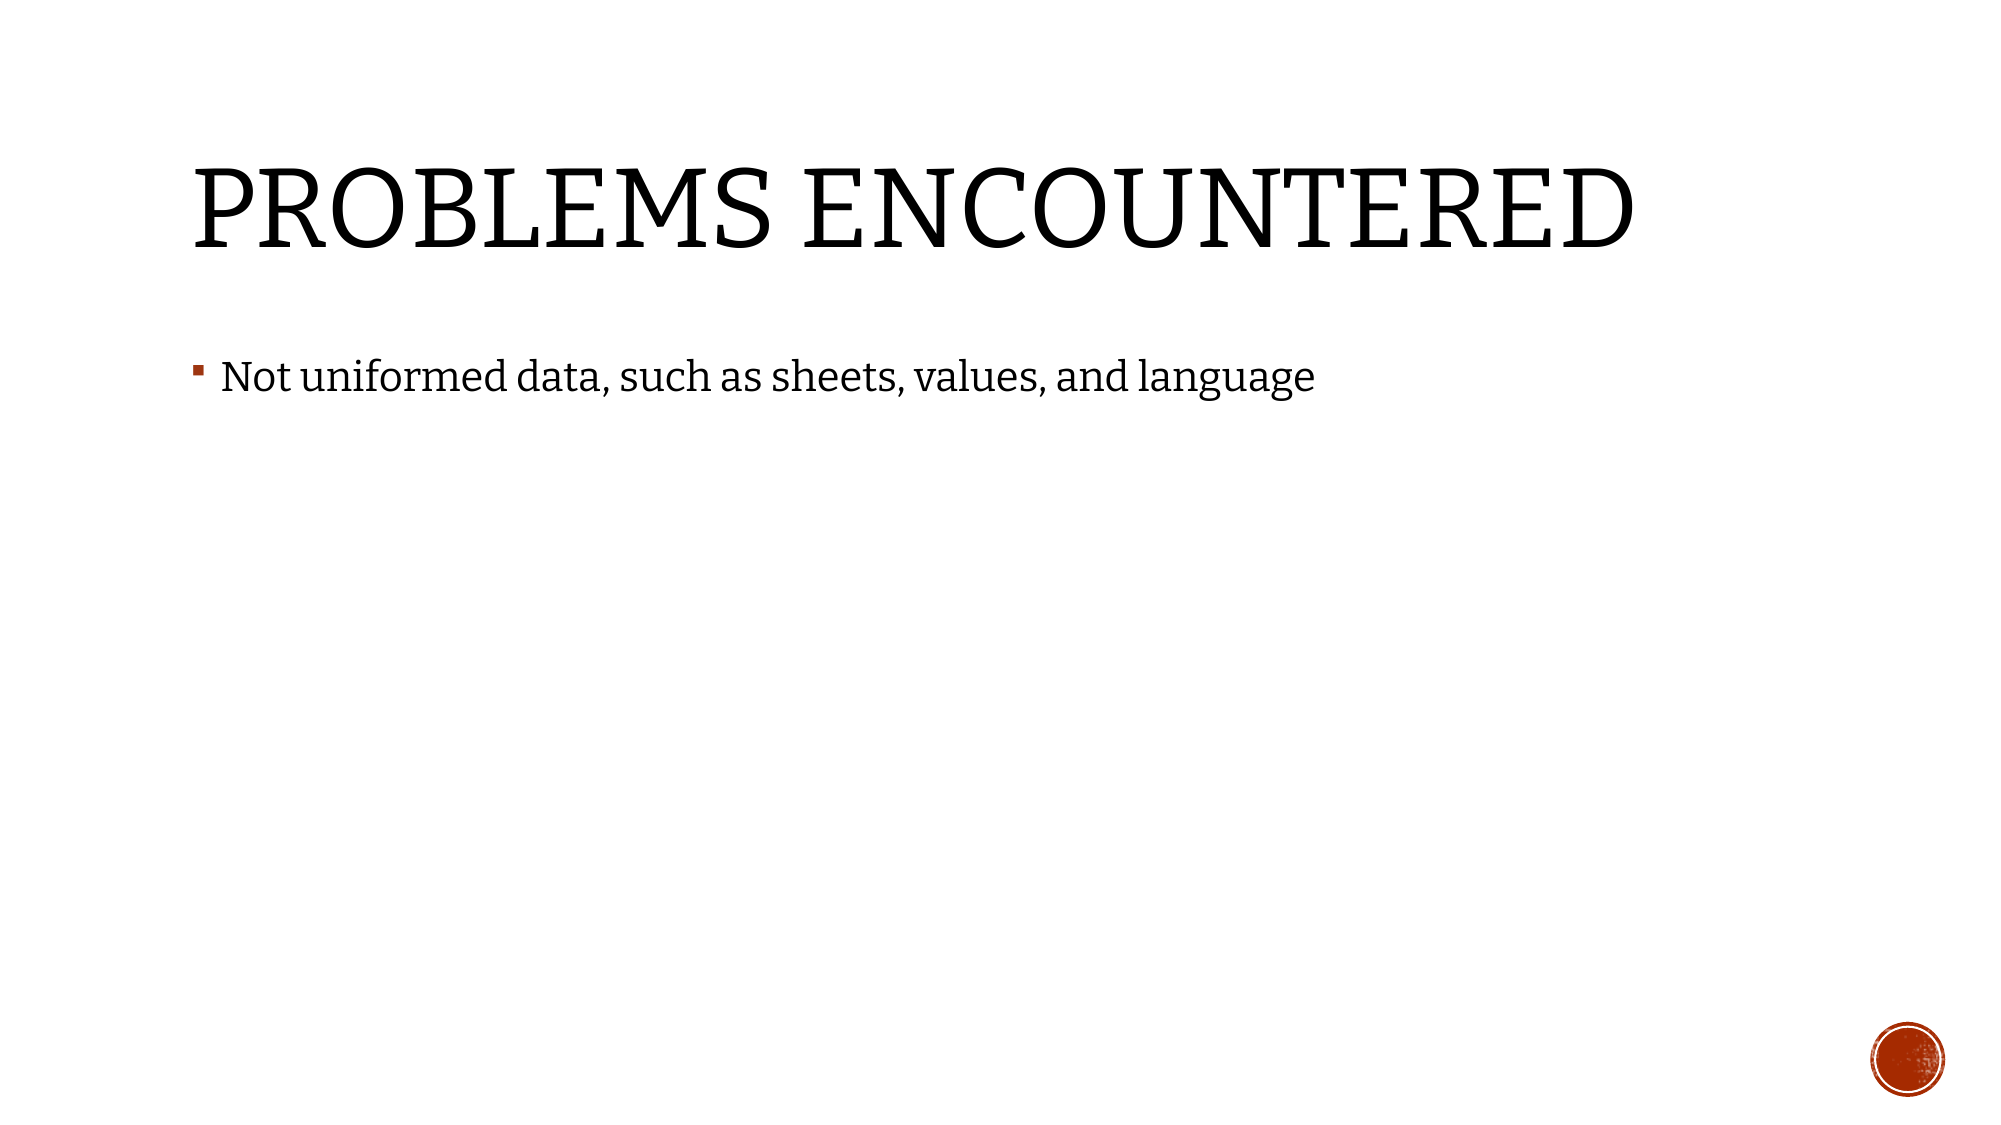

# Problems encountered
Not uniformed data, such as sheets, values, and language